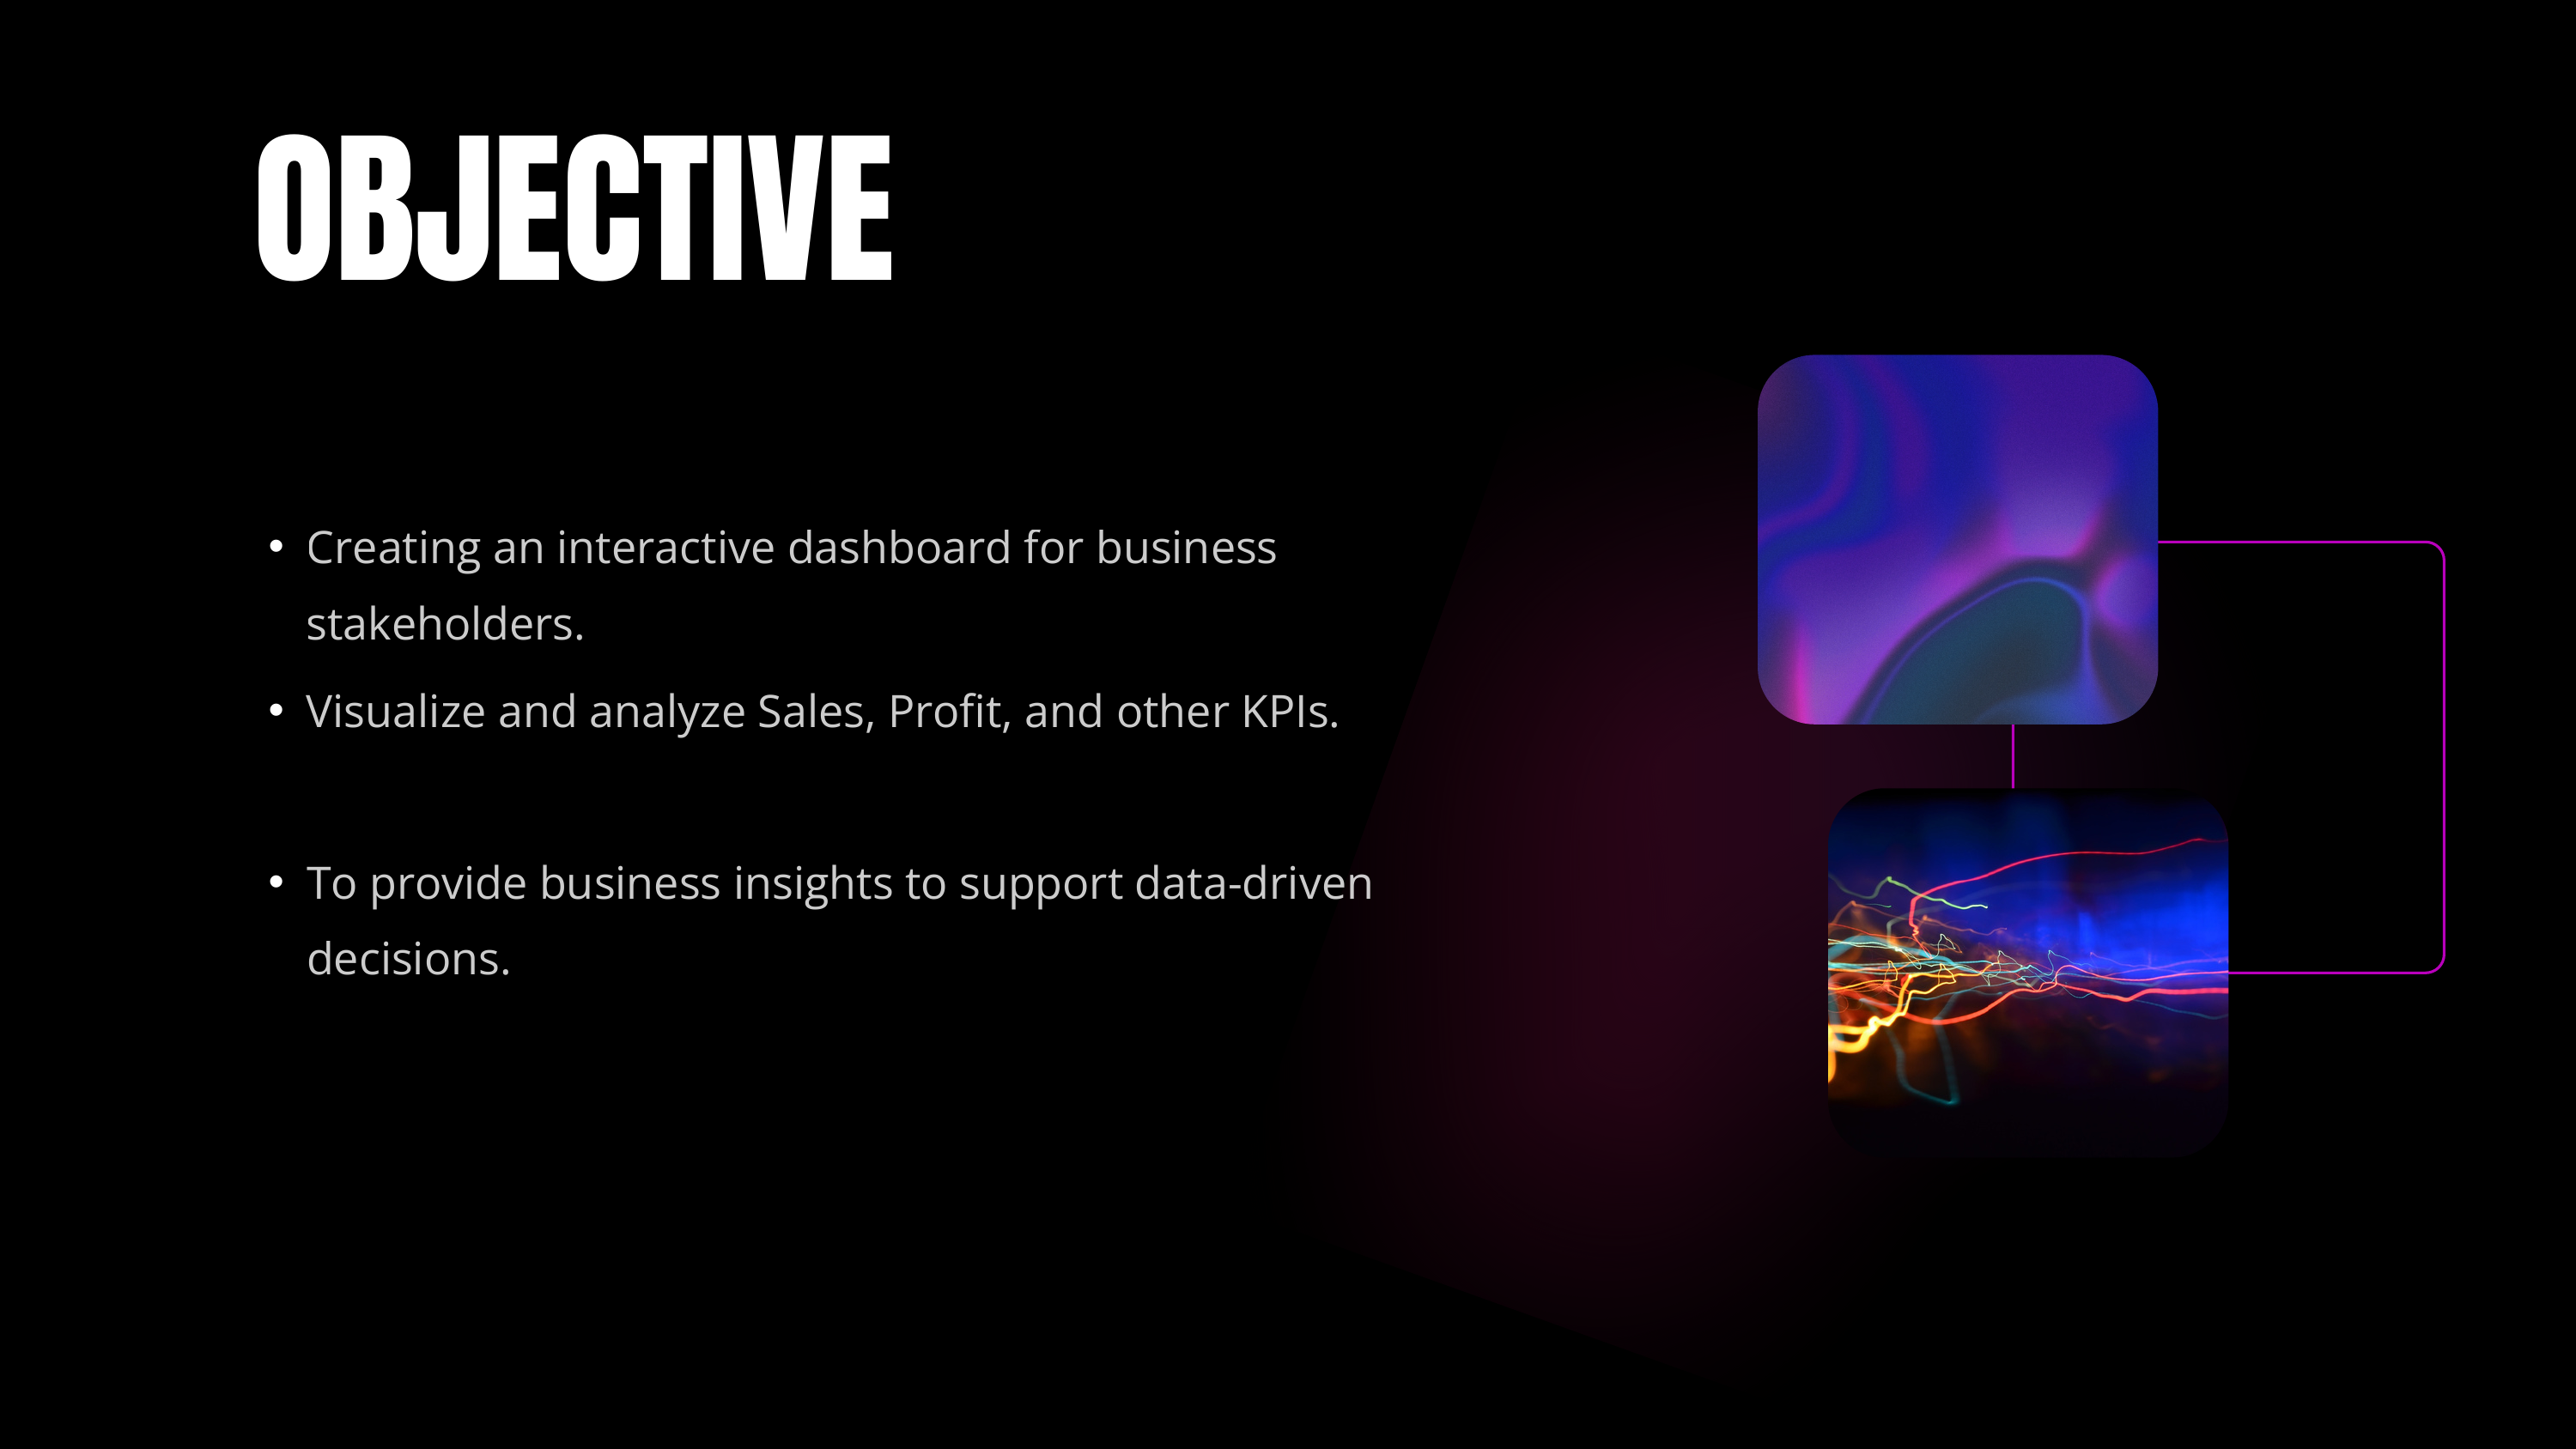

OBJECTIVE

Creating an interactive dashboard for business stakeholders.
Visualize and analyze Sales, Profit, and other KPIs.
To provide business insights to support data-driven decisions.